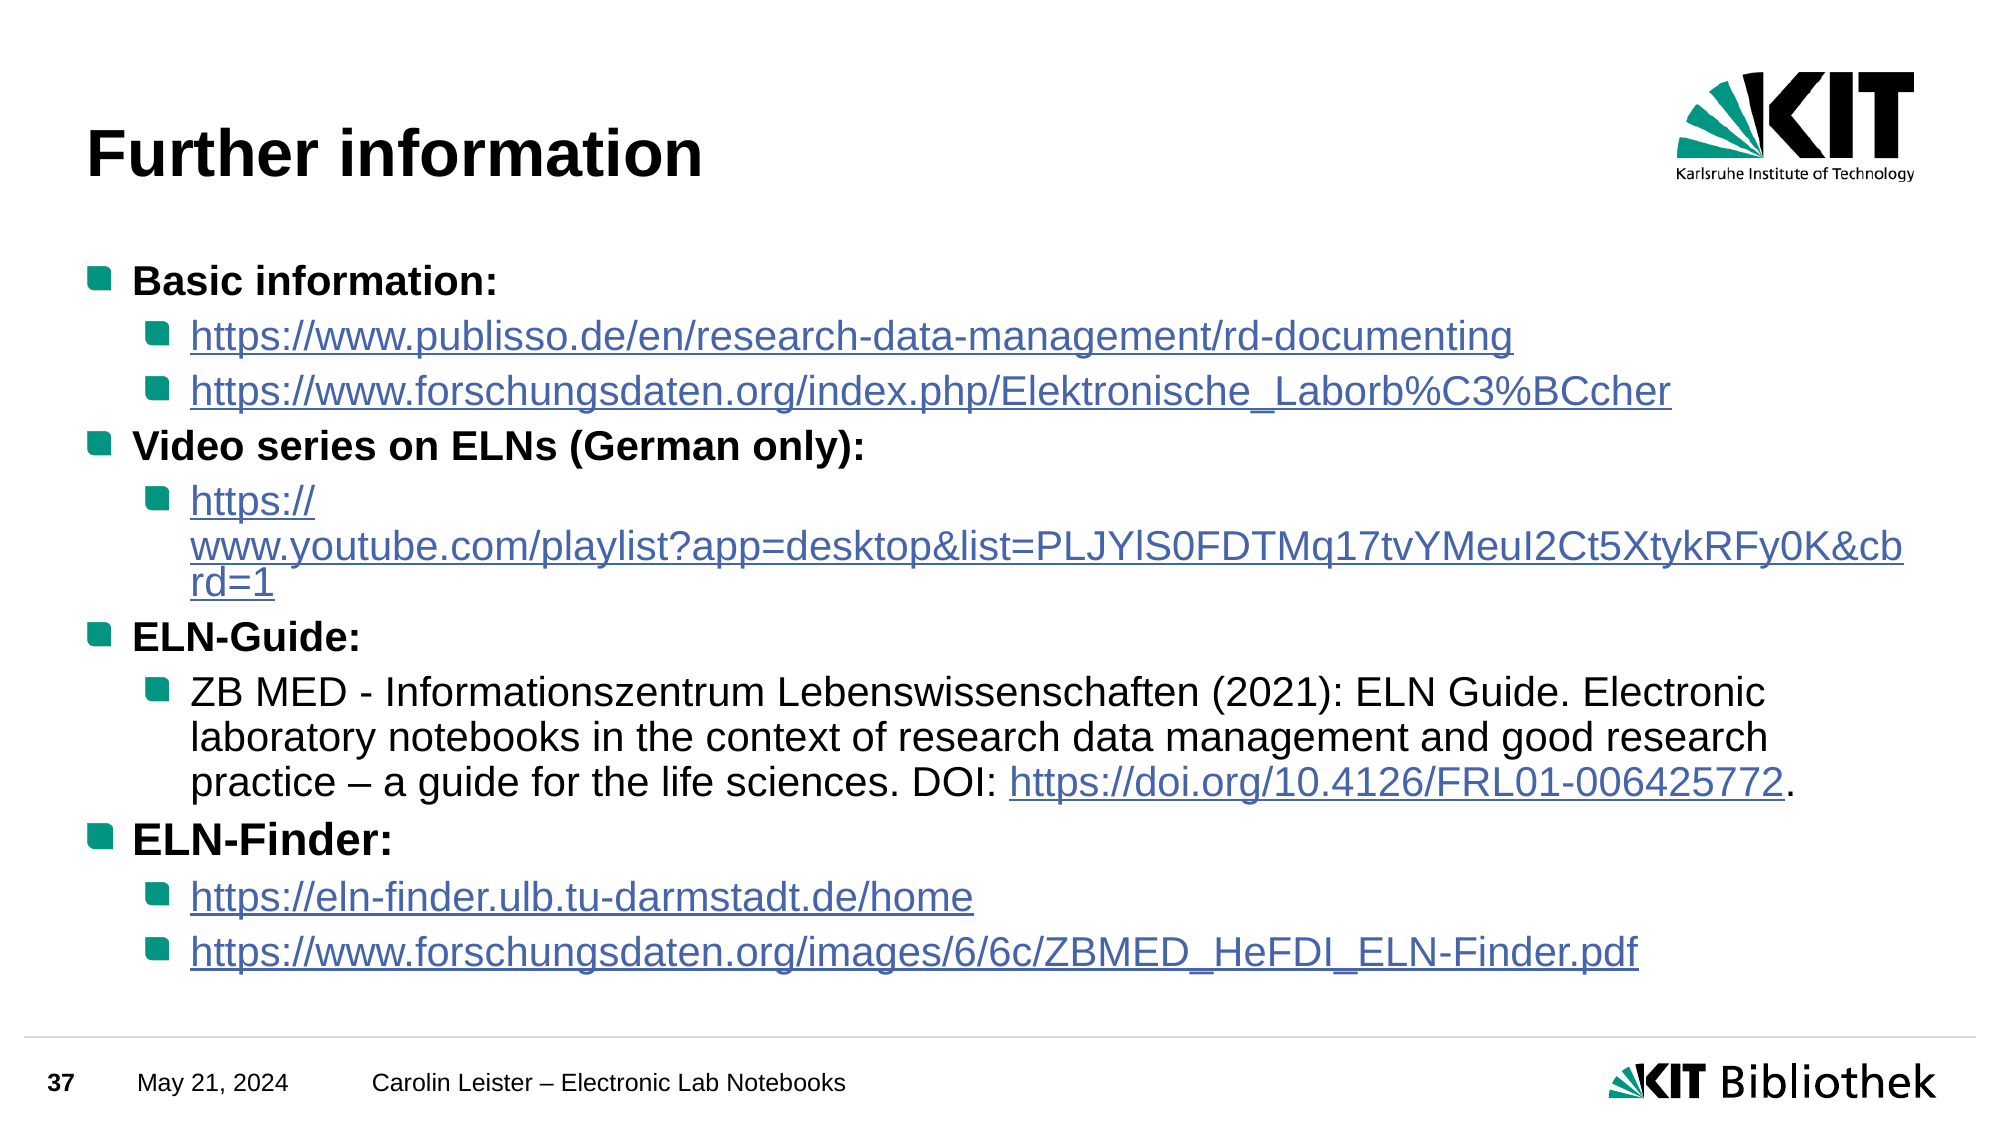

# Further information
Basic information:
https://www.publisso.de/en/research-data-management/rd-documenting
https://www.forschungsdaten.org/index.php/Elektronische_Laborb%C3%BCcher
Video series on ELNs (German only):
https://www.youtube.com/playlist?app=desktop&list=PLJYlS0FDTMq17tvYMeuI2Ct5XtykRFy0K&cbrd=1
ELN-Guide:
ZB MED - Informationszentrum Lebenswissenschaften (2021): ELN Guide. Electronic laboratory notebooks in the context of research data management and good research practice – a guide for the life sciences. DOI: https://doi.org/10.4126/FRL01-006425772.
ELN-Finder:
https://eln-finder.ulb.tu-darmstadt.de/home
https://www.forschungsdaten.org/images/6/6c/ZBMED_HeFDI_ELN-Finder.pdf

37
May 21, 2024